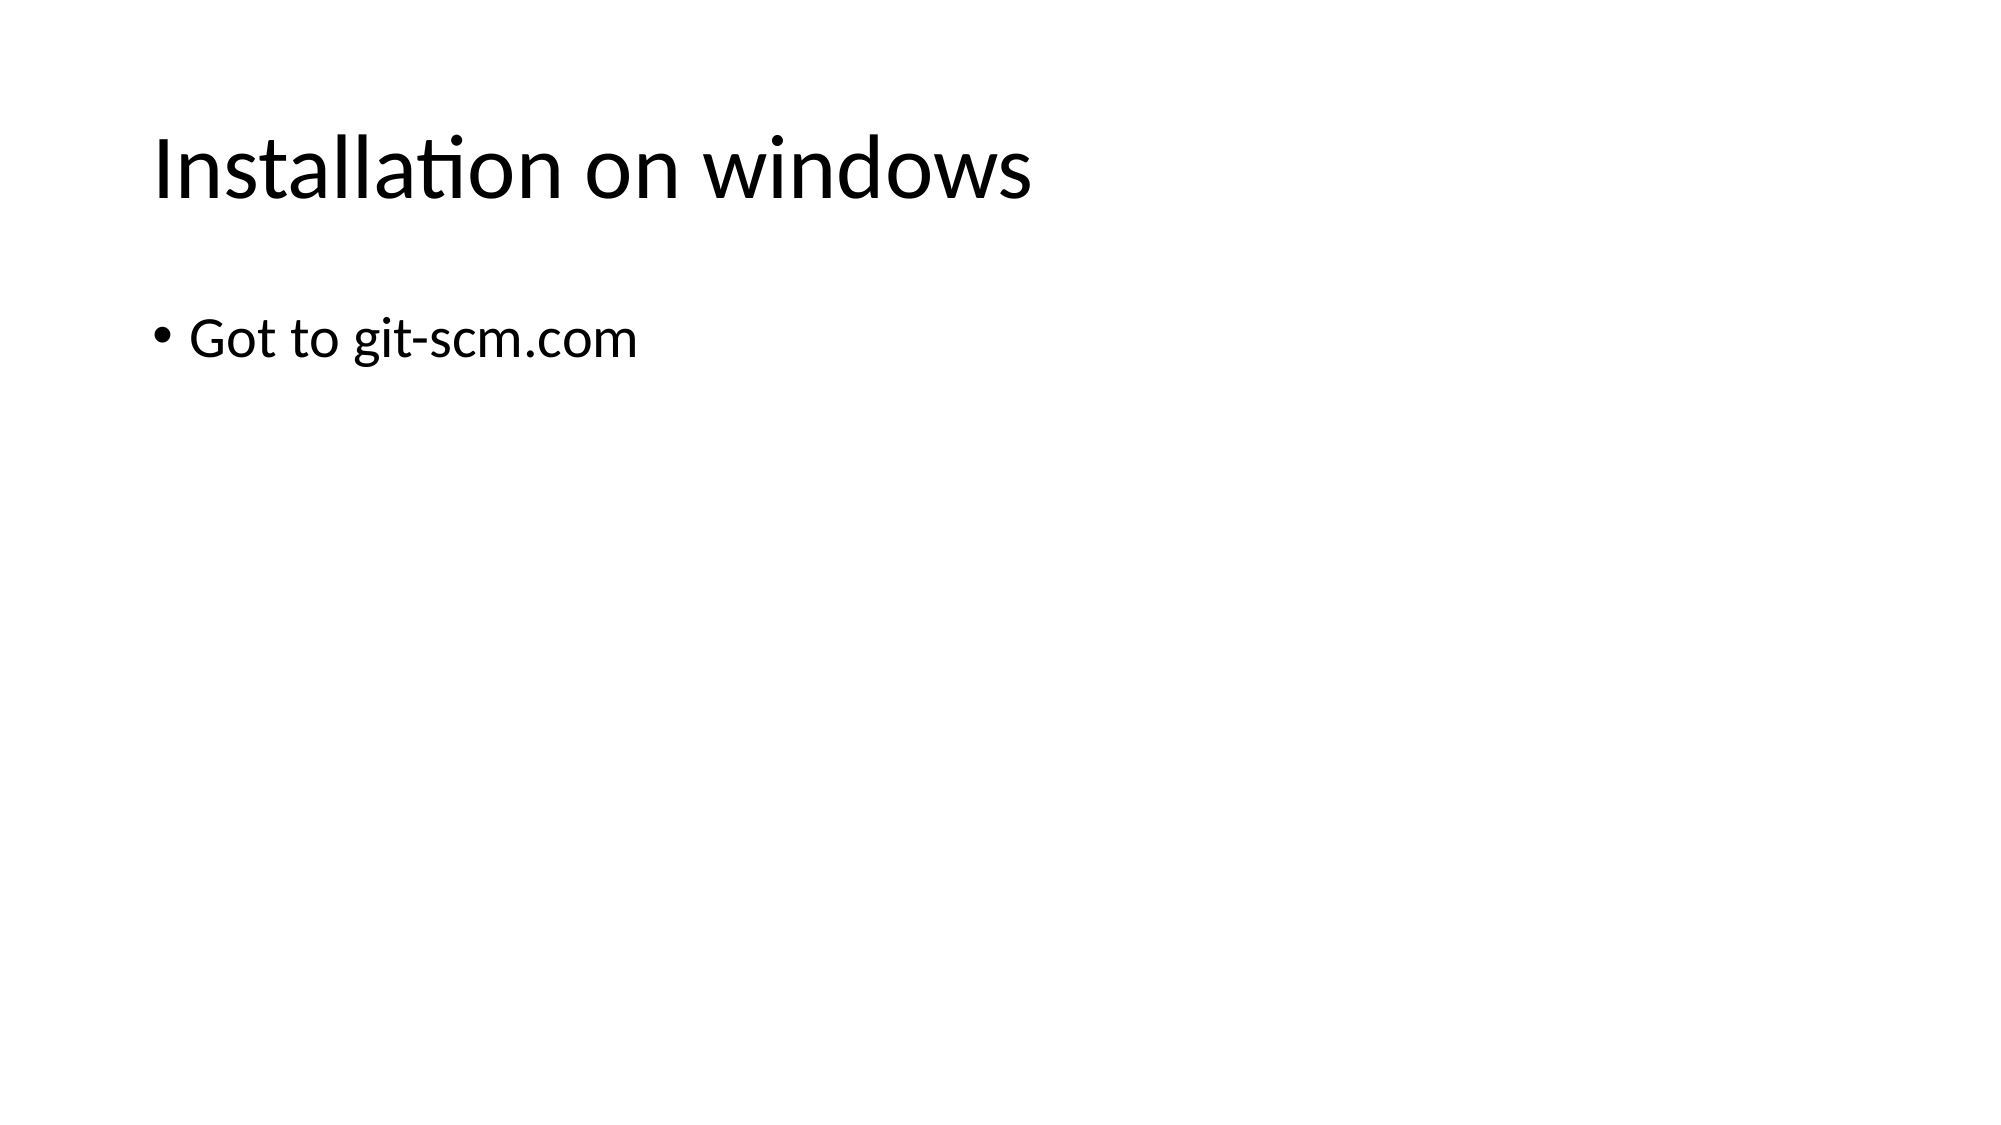

# Installation on windows
Got to git-scm.com